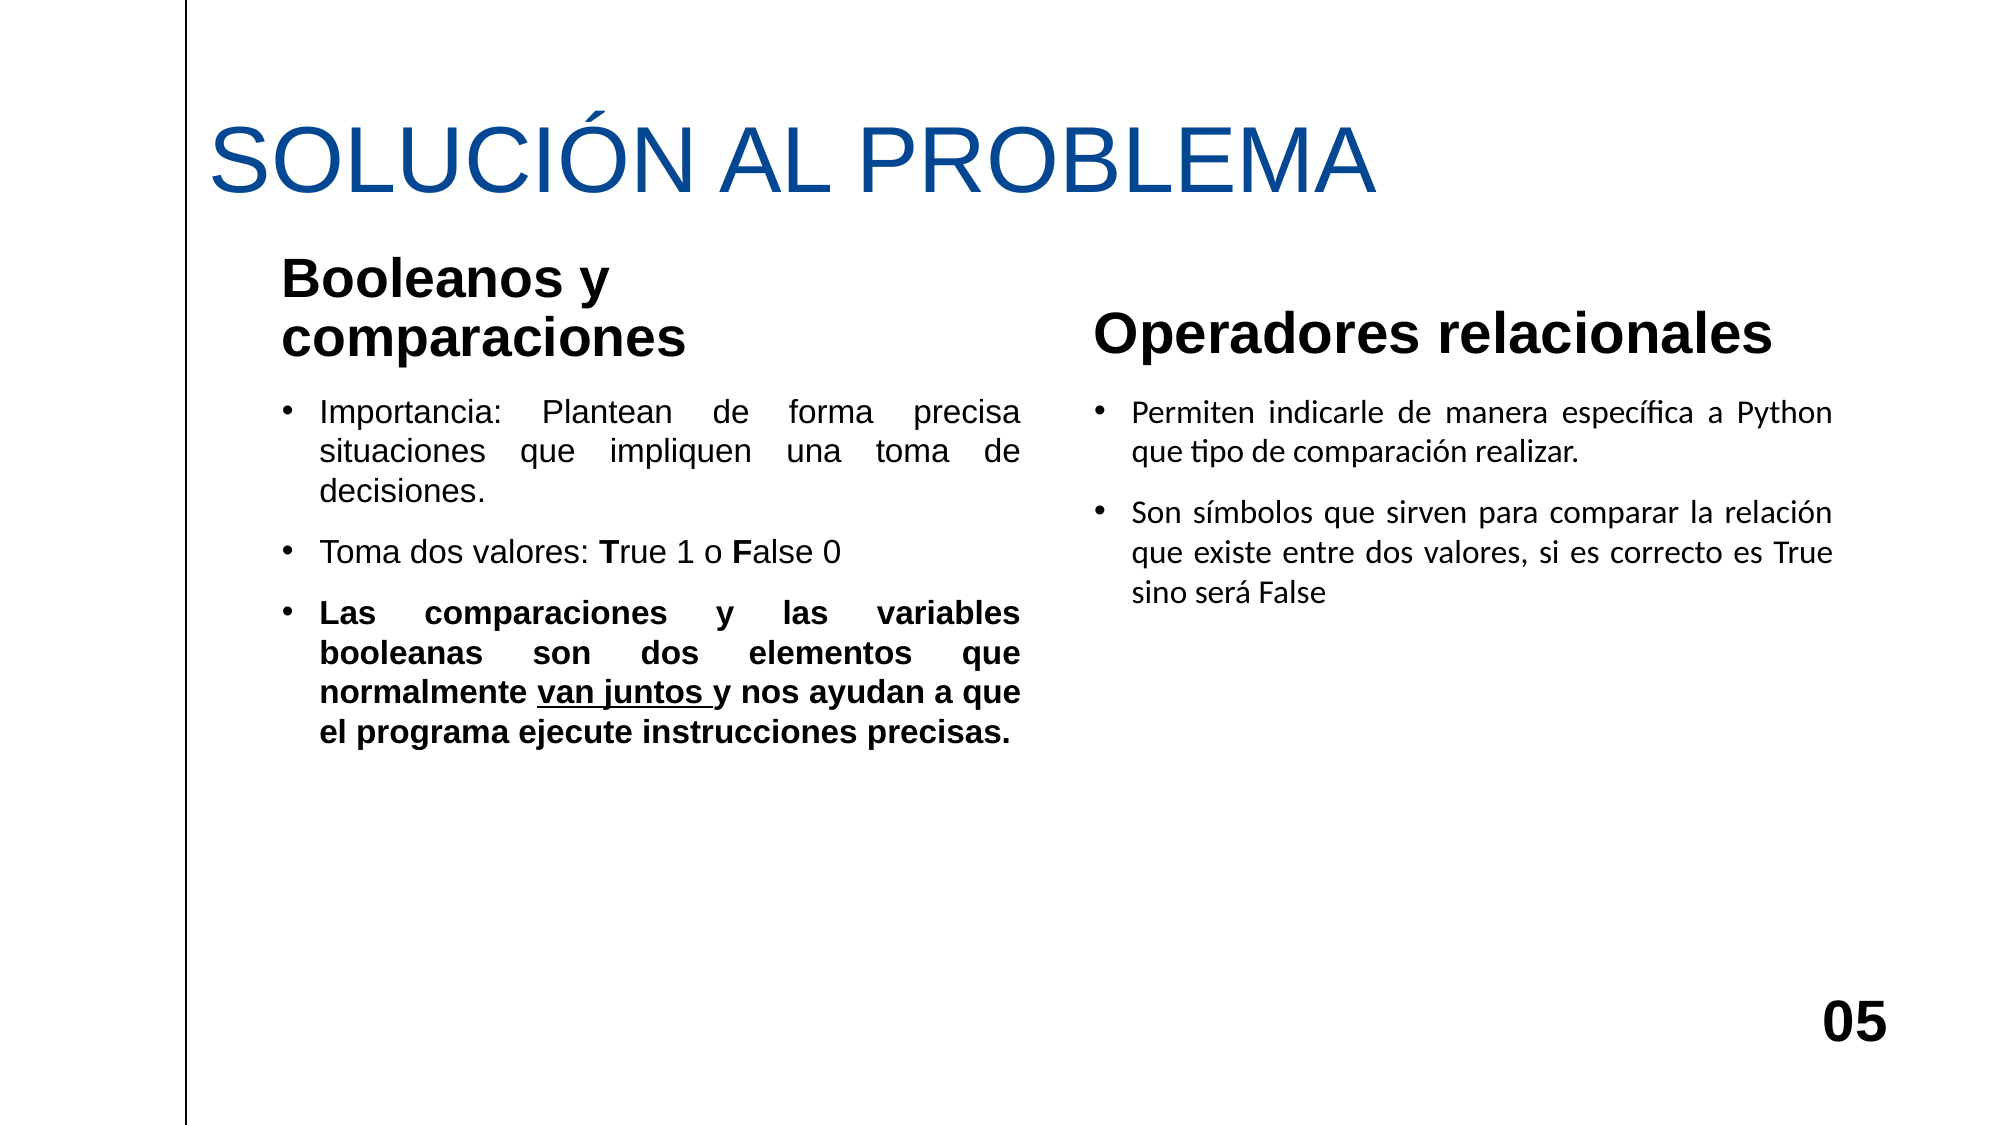

# SOLUCIÓN AL PROBLEMA
Operadores relacionales
Booleanos y comparaciones
Importancia: Plantean de forma precisa situaciones que impliquen una toma de decisiones.
Toma dos valores: True 1 o False 0
Las comparaciones y las variables booleanas son dos elementos que normalmente van juntos y nos ayudan a que el programa ejecute instrucciones precisas.

Permiten indicarle de manera específica a Python que tipo de comparación realizar.
Son símbolos que sirven para comparar la relación que existe entre dos valores, si es correcto es True sino será False
05